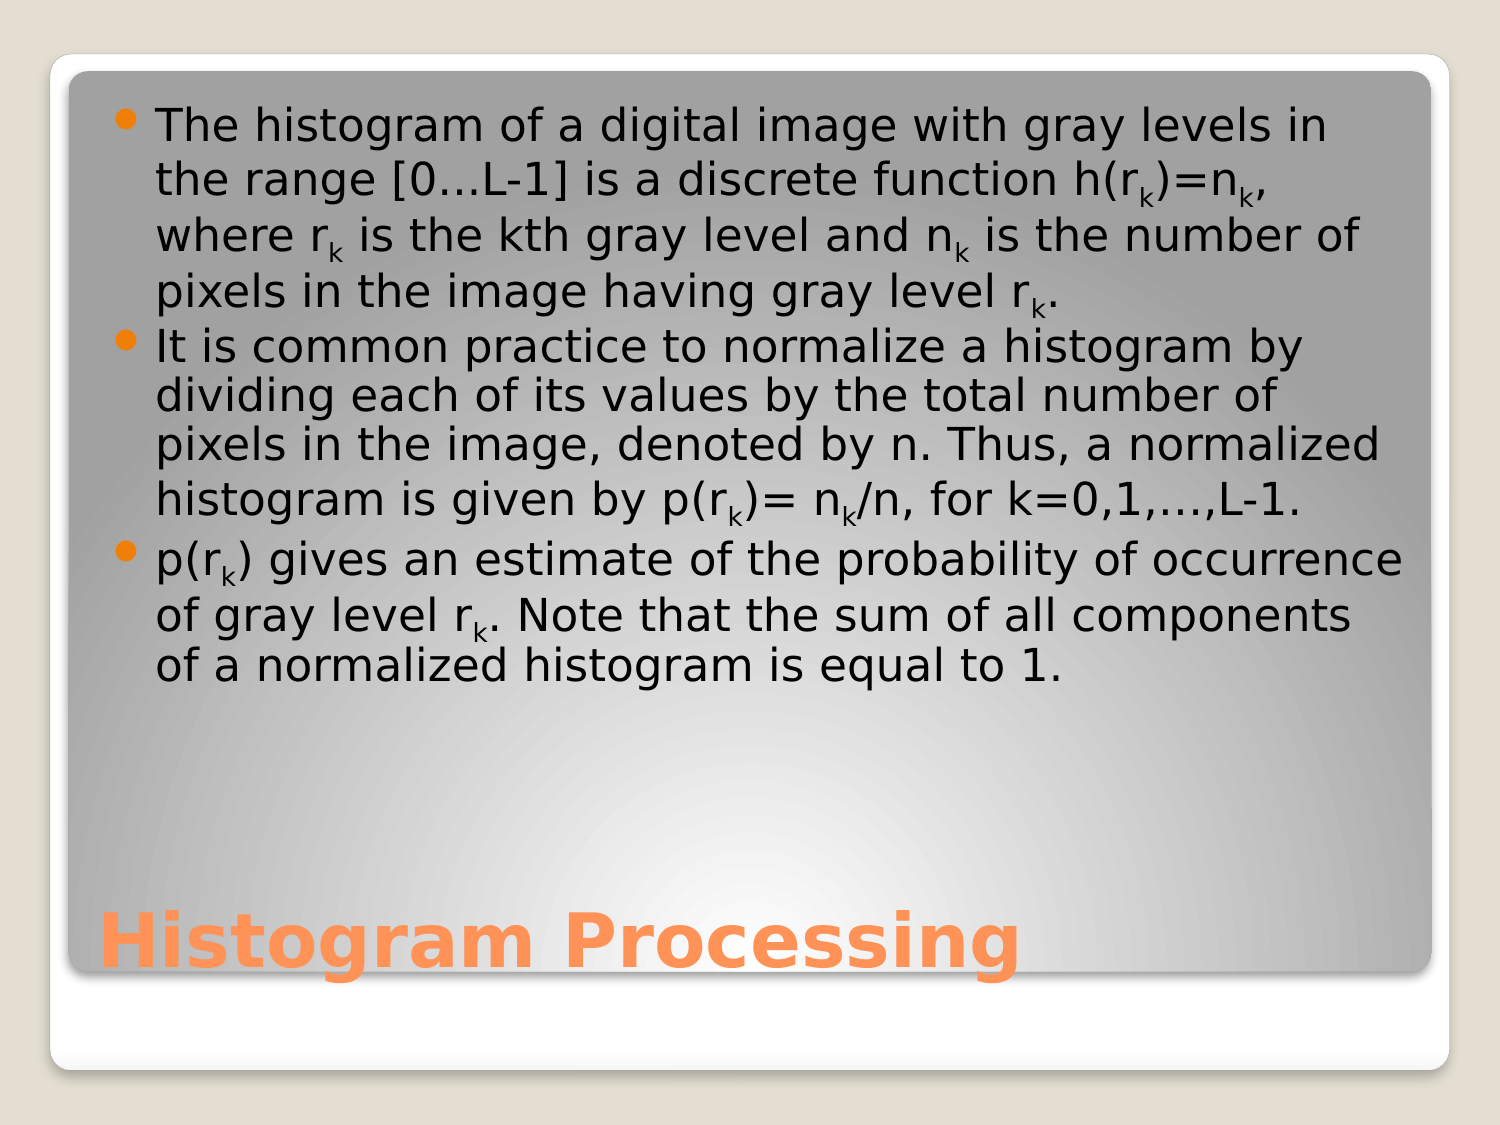

The histogram of a digital image with gray levels in the range [0...L-1] is a discrete function h(rk)=nk, where rk is the kth gray level and nk is the number of pixels in the image having gray level rk.
It is common practice to normalize a histogram by dividing each of its values by the total number of pixels in the image, denoted by n. Thus, a normalized histogram is given by p(rk)= nk/n, for k=0,1,…,L-1.
p(rk) gives an estimate of the probability of occurrence of gray level rk. Note that the sum of all components of a normalized histogram is equal to 1.
# Histogram Processing